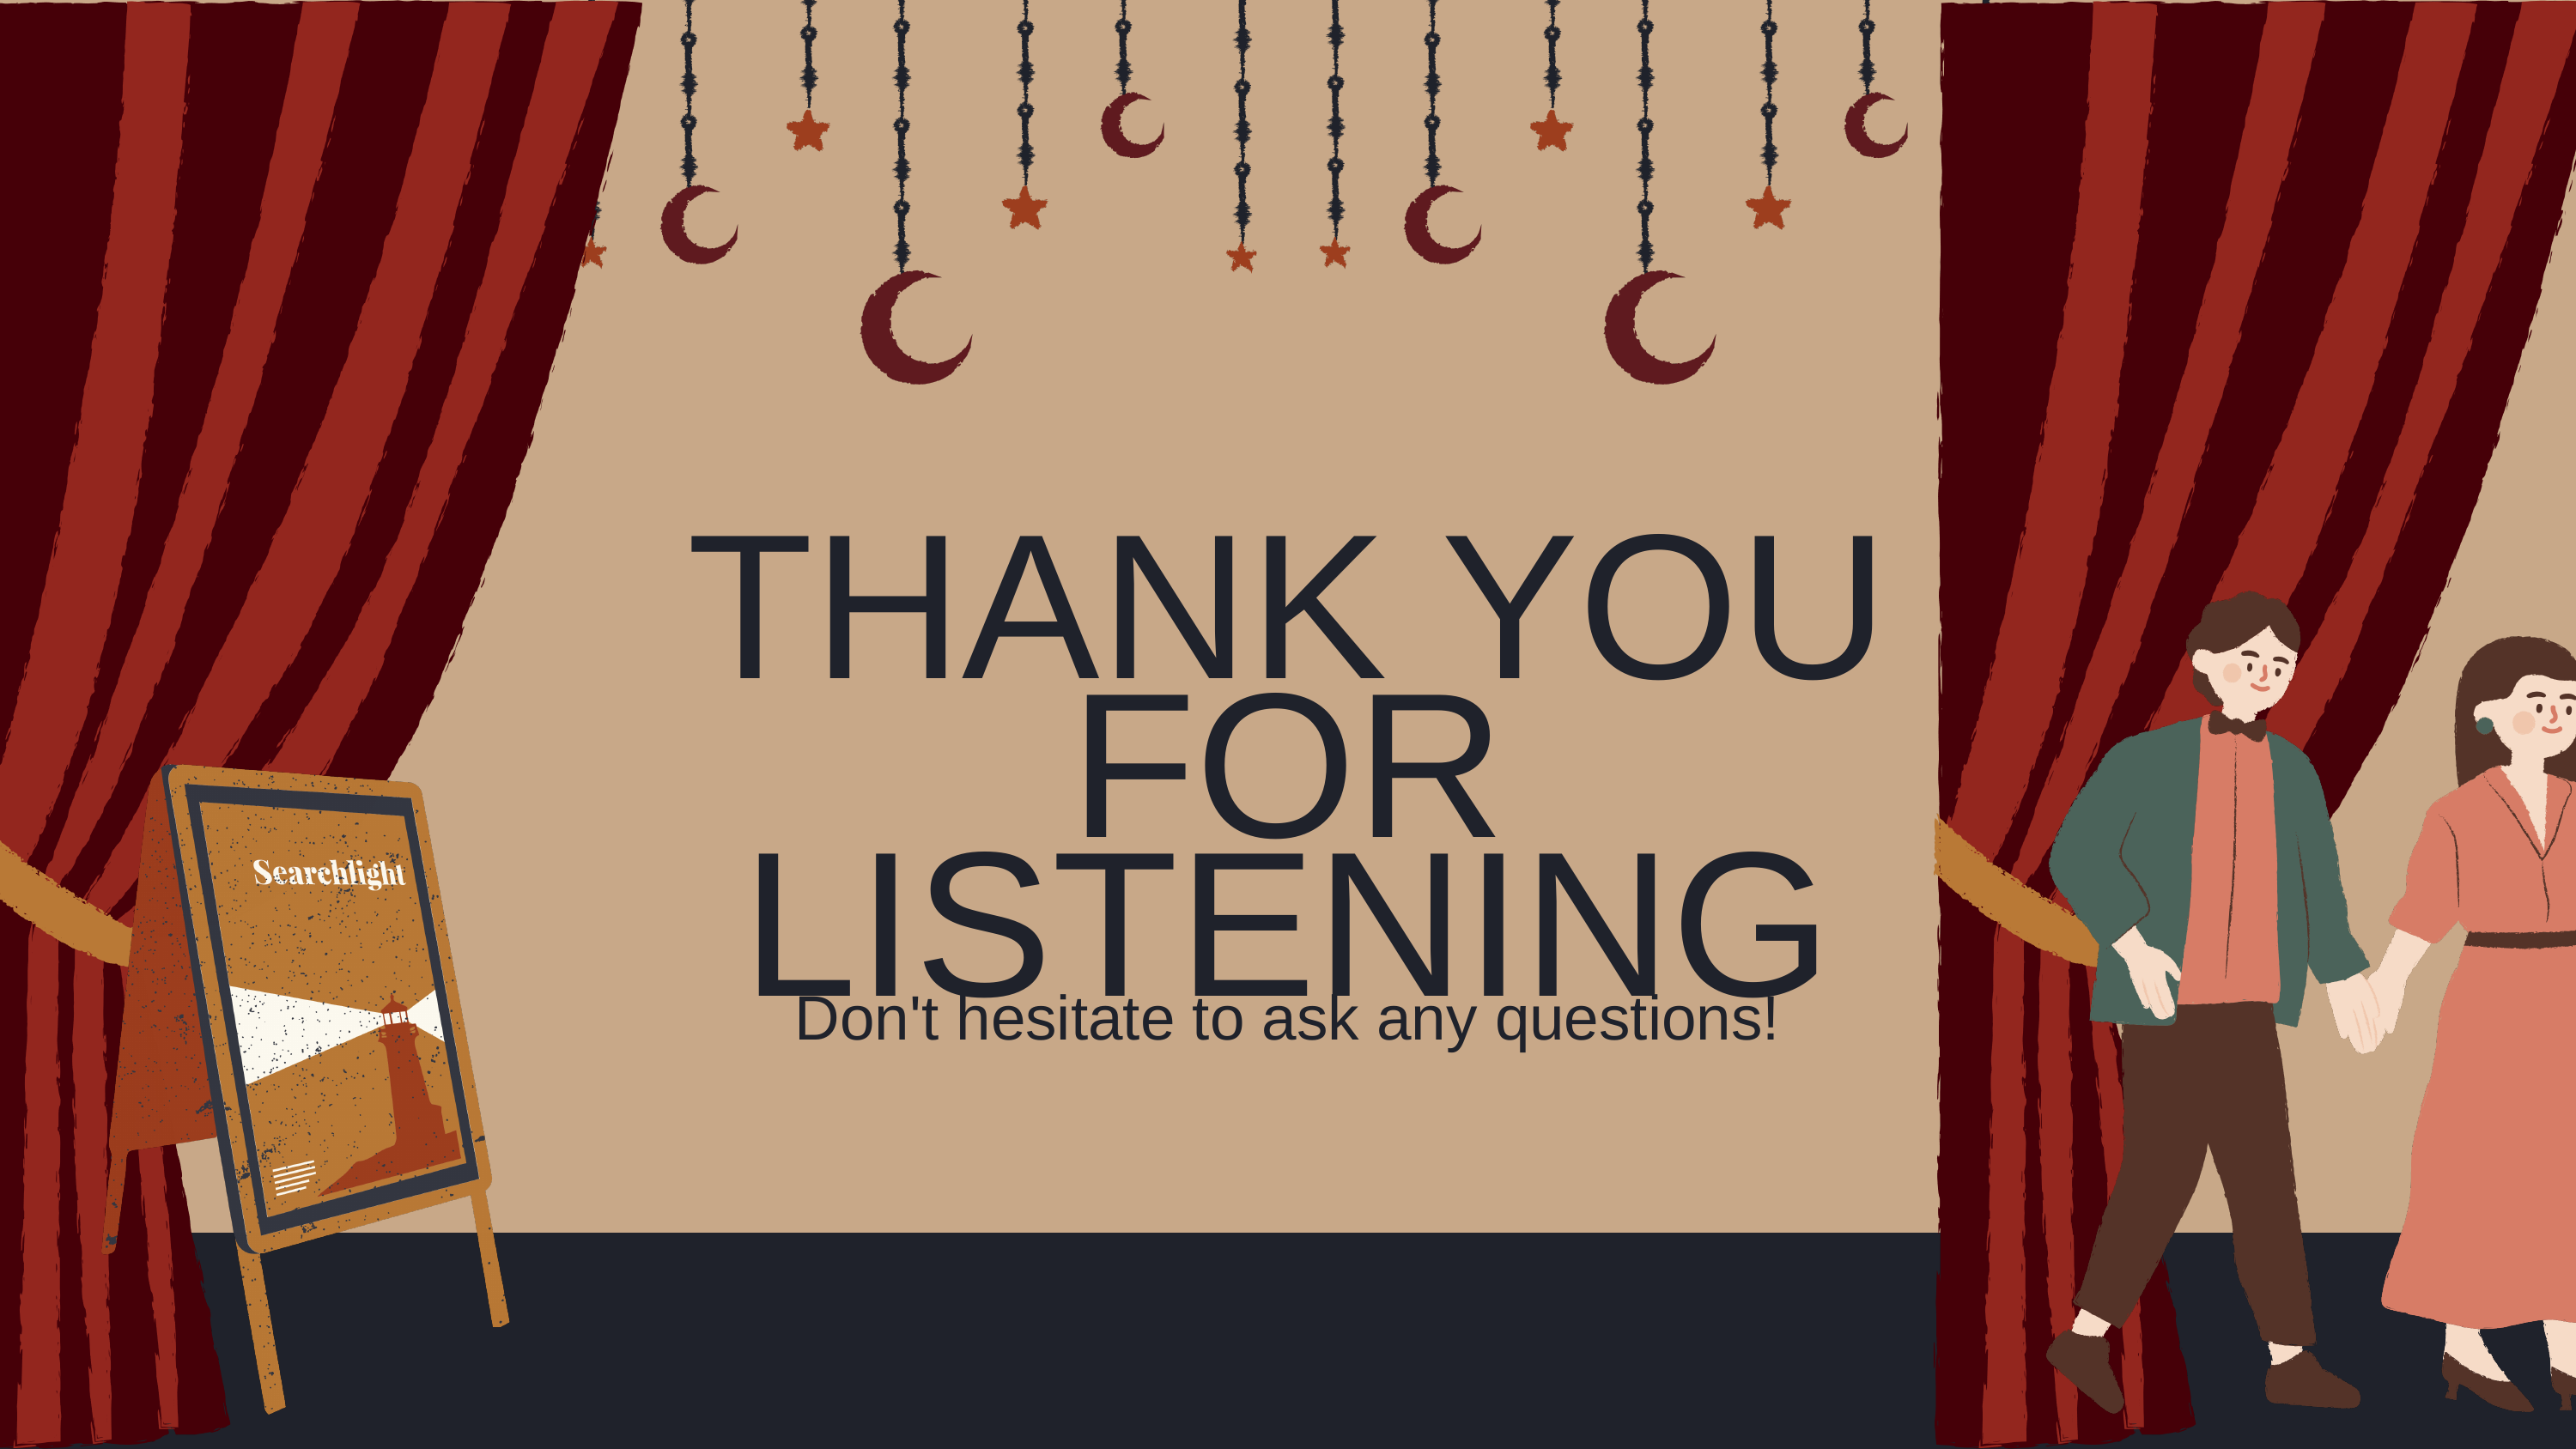

THANK YOU FOR LISTENING

Don't hesitate to ask any questions!